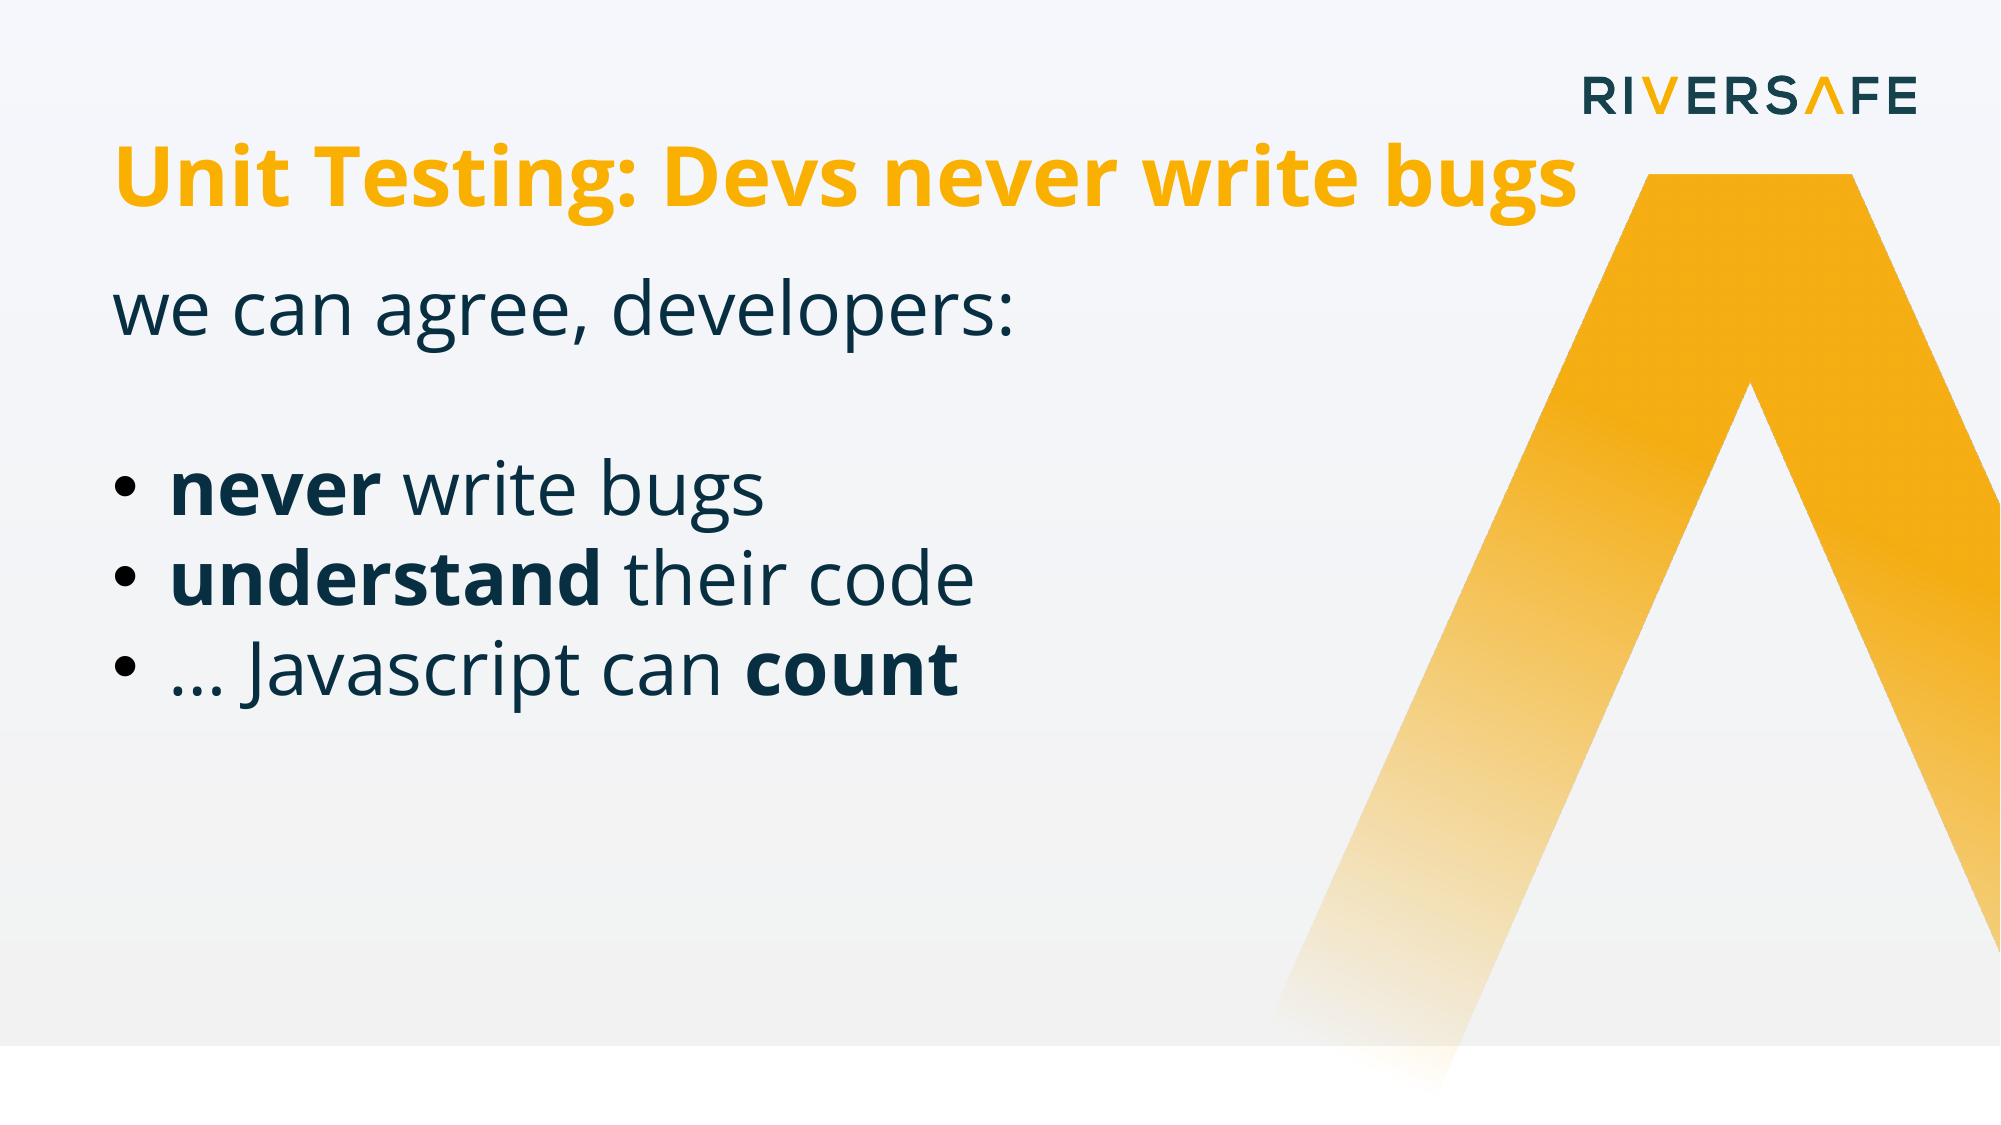

Unit Testing: Devs never write bugs
we can agree, developers:

never write bugs
understand their code
… Javascript can count